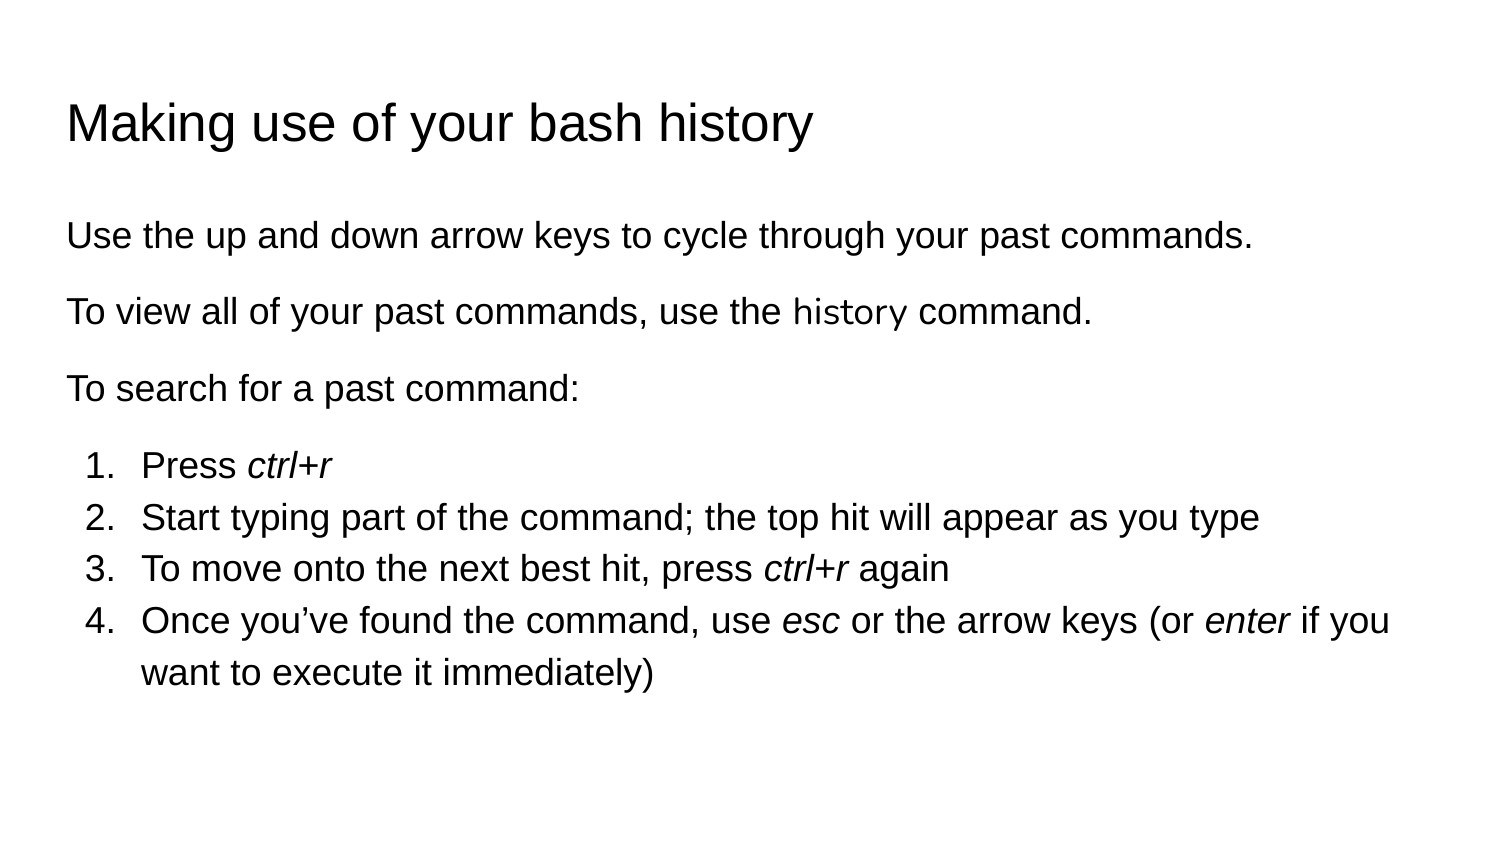

# Making use of your bash history
Use the up and down arrow keys to cycle through your past commands.
To view all of your past commands, use the history command.
To search for a past command:
Press ctrl+r
Start typing part of the command; the top hit will appear as you type
To move onto the next best hit, press ctrl+r again
Once you’ve found the command, use esc or the arrow keys (or enter if you want to execute it immediately)